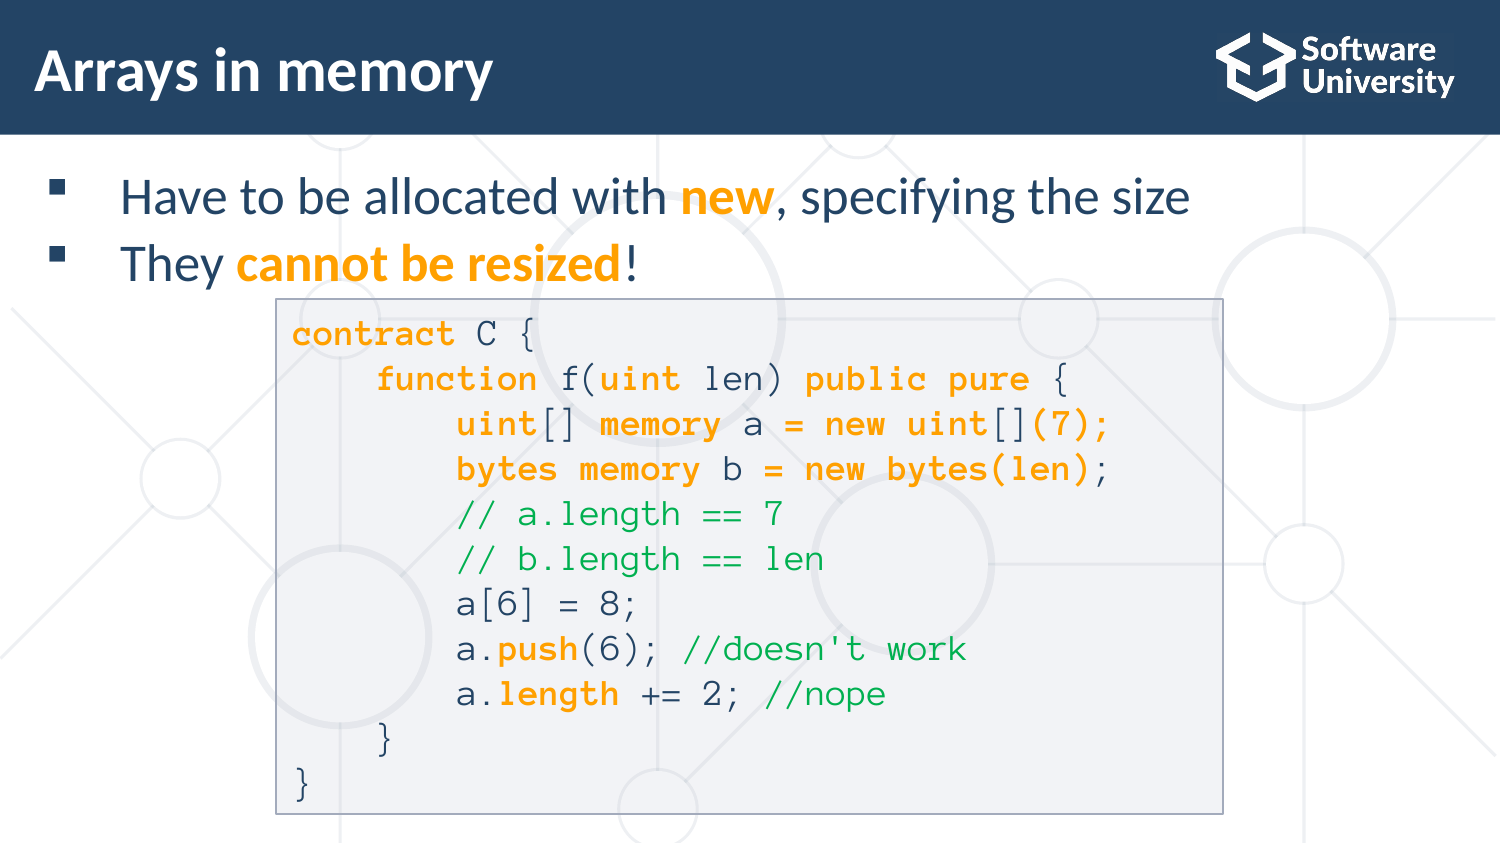

# Arrays in memory
Have to be allocated with new, specifying the size
They cannot be resized!
contract C {
    function f(uint len) public pure {
        uint[] memory a = new uint[](7);
        bytes memory b = new bytes(len);
        // a.length == 7
        // b.length == len
        a[6] = 8;
        a.push(6); //doesn't work
        a.length += 2; //nope
    }
}